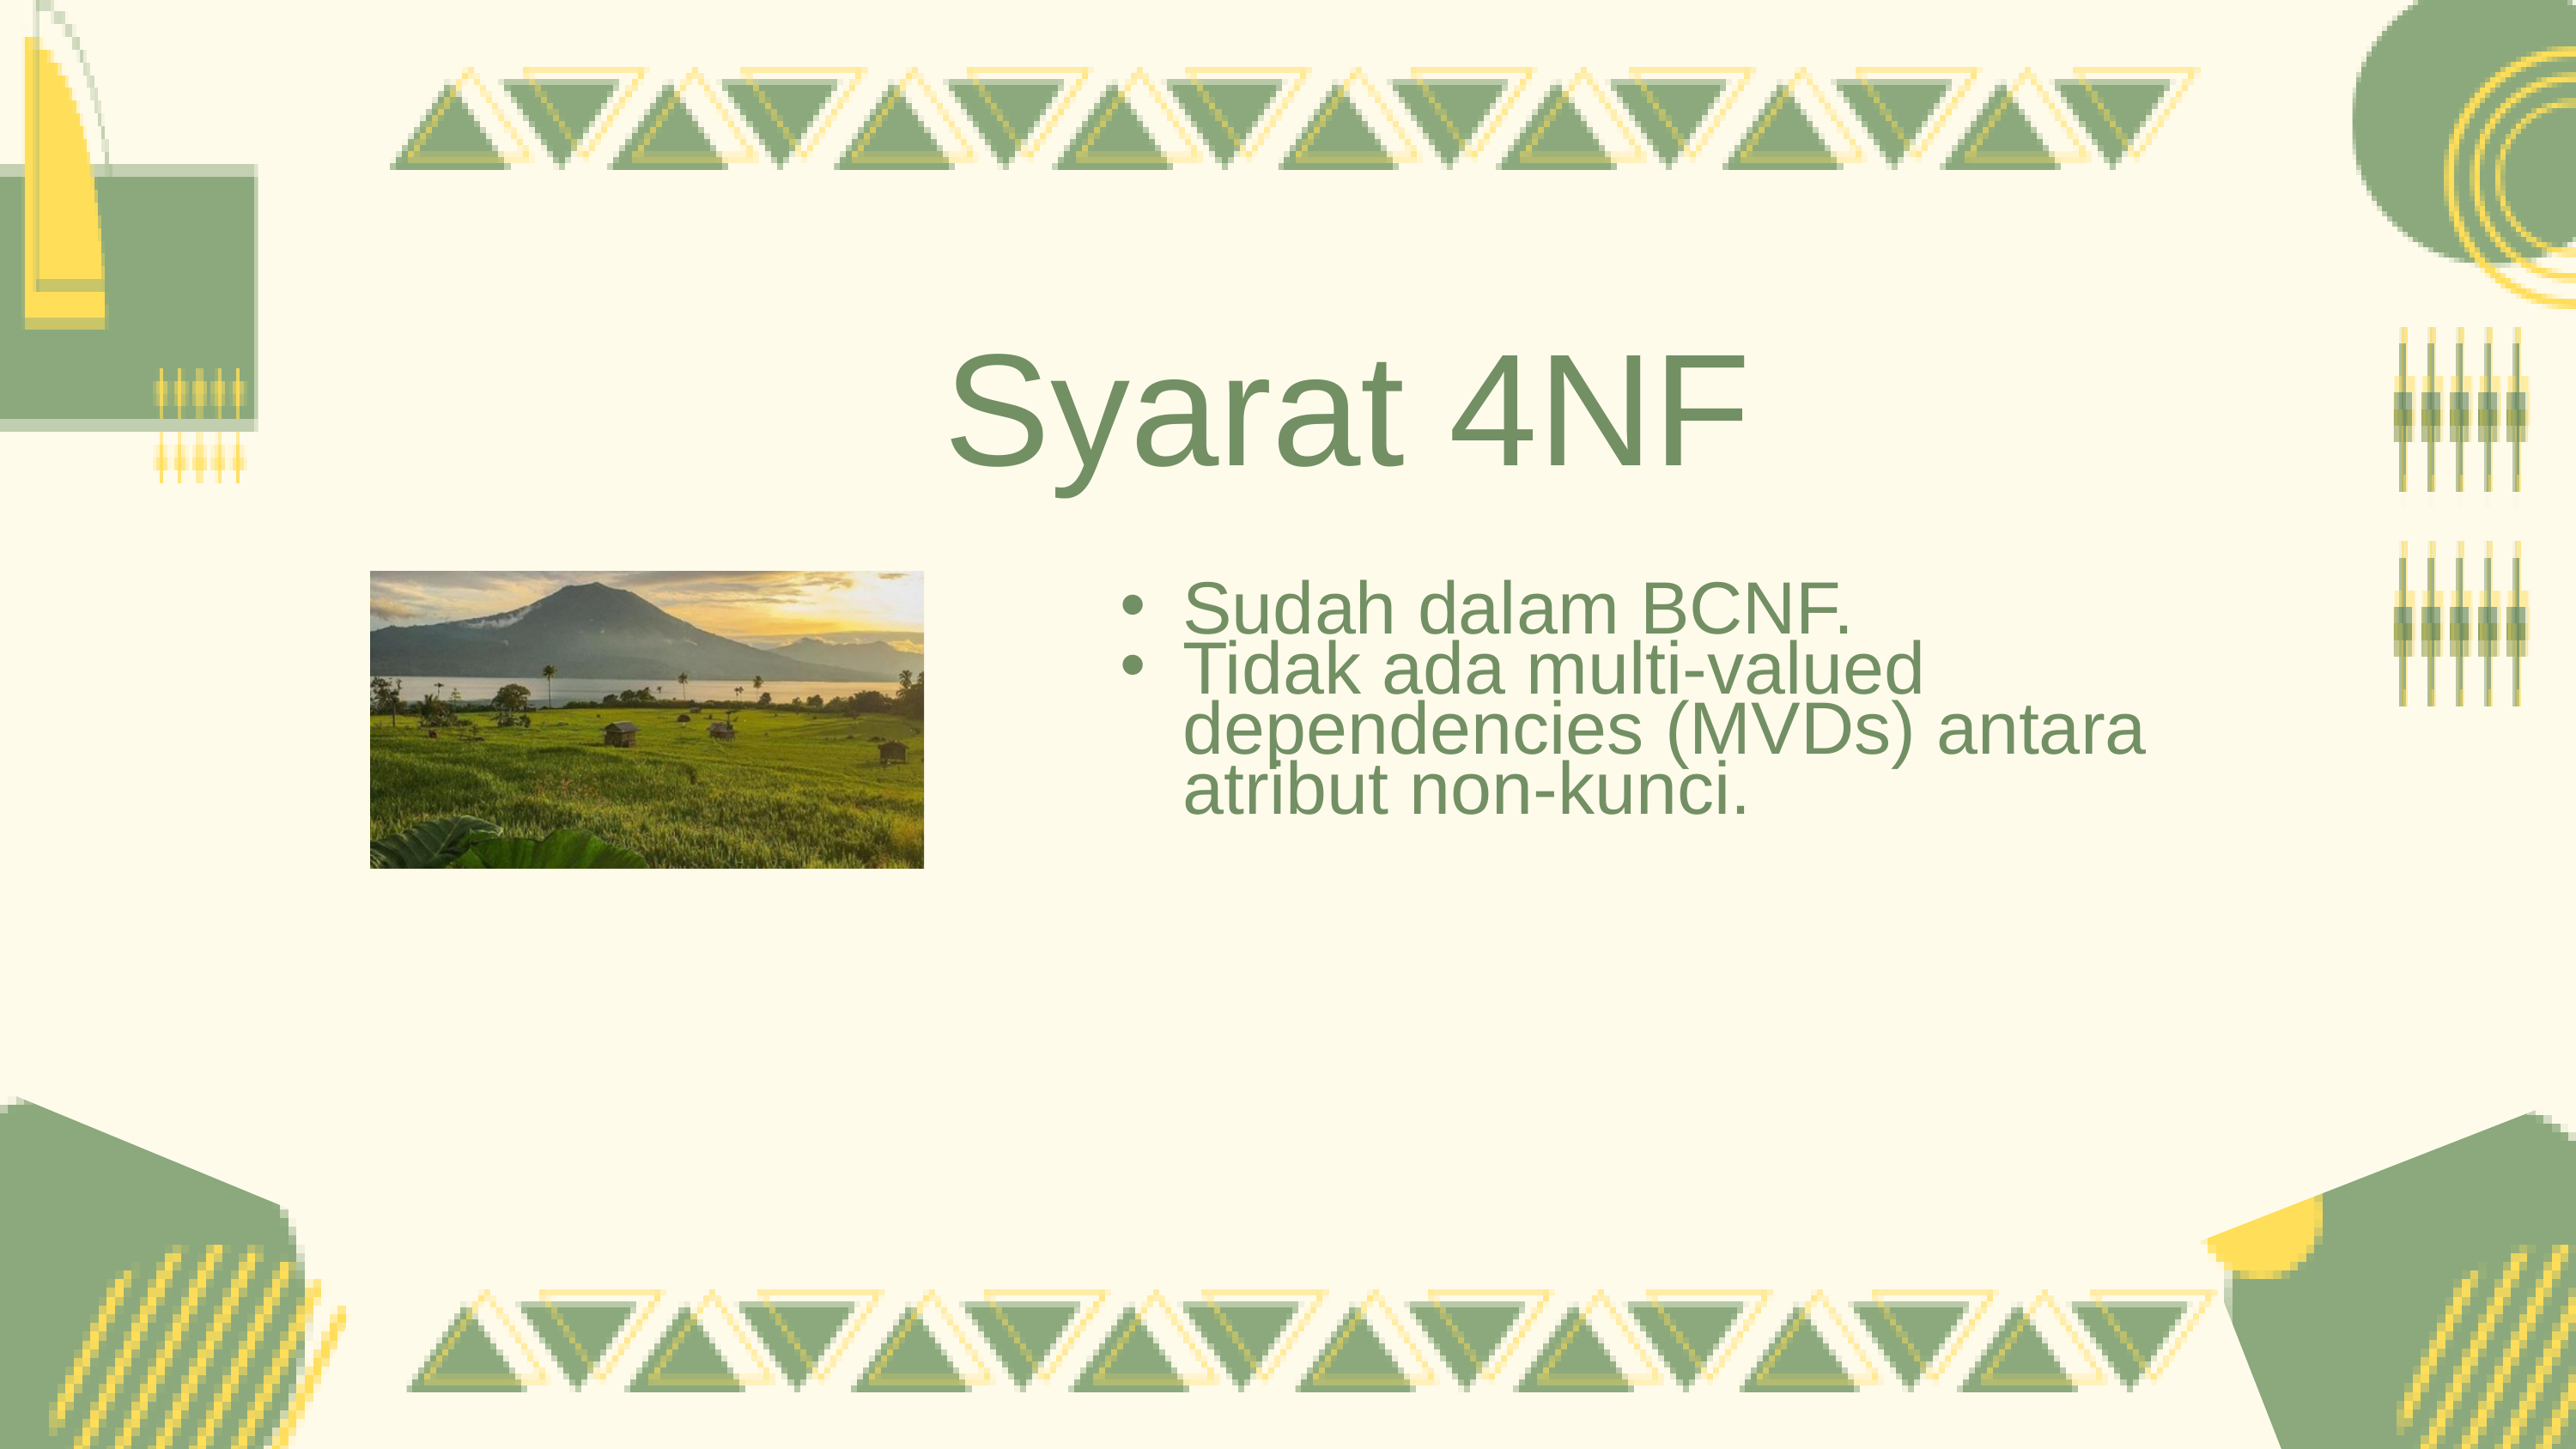

Syarat 4NF

Sudah dalam BCNF.
Tidak ada multi-valued dependencies (MVDs) antara atribut non-kunci.